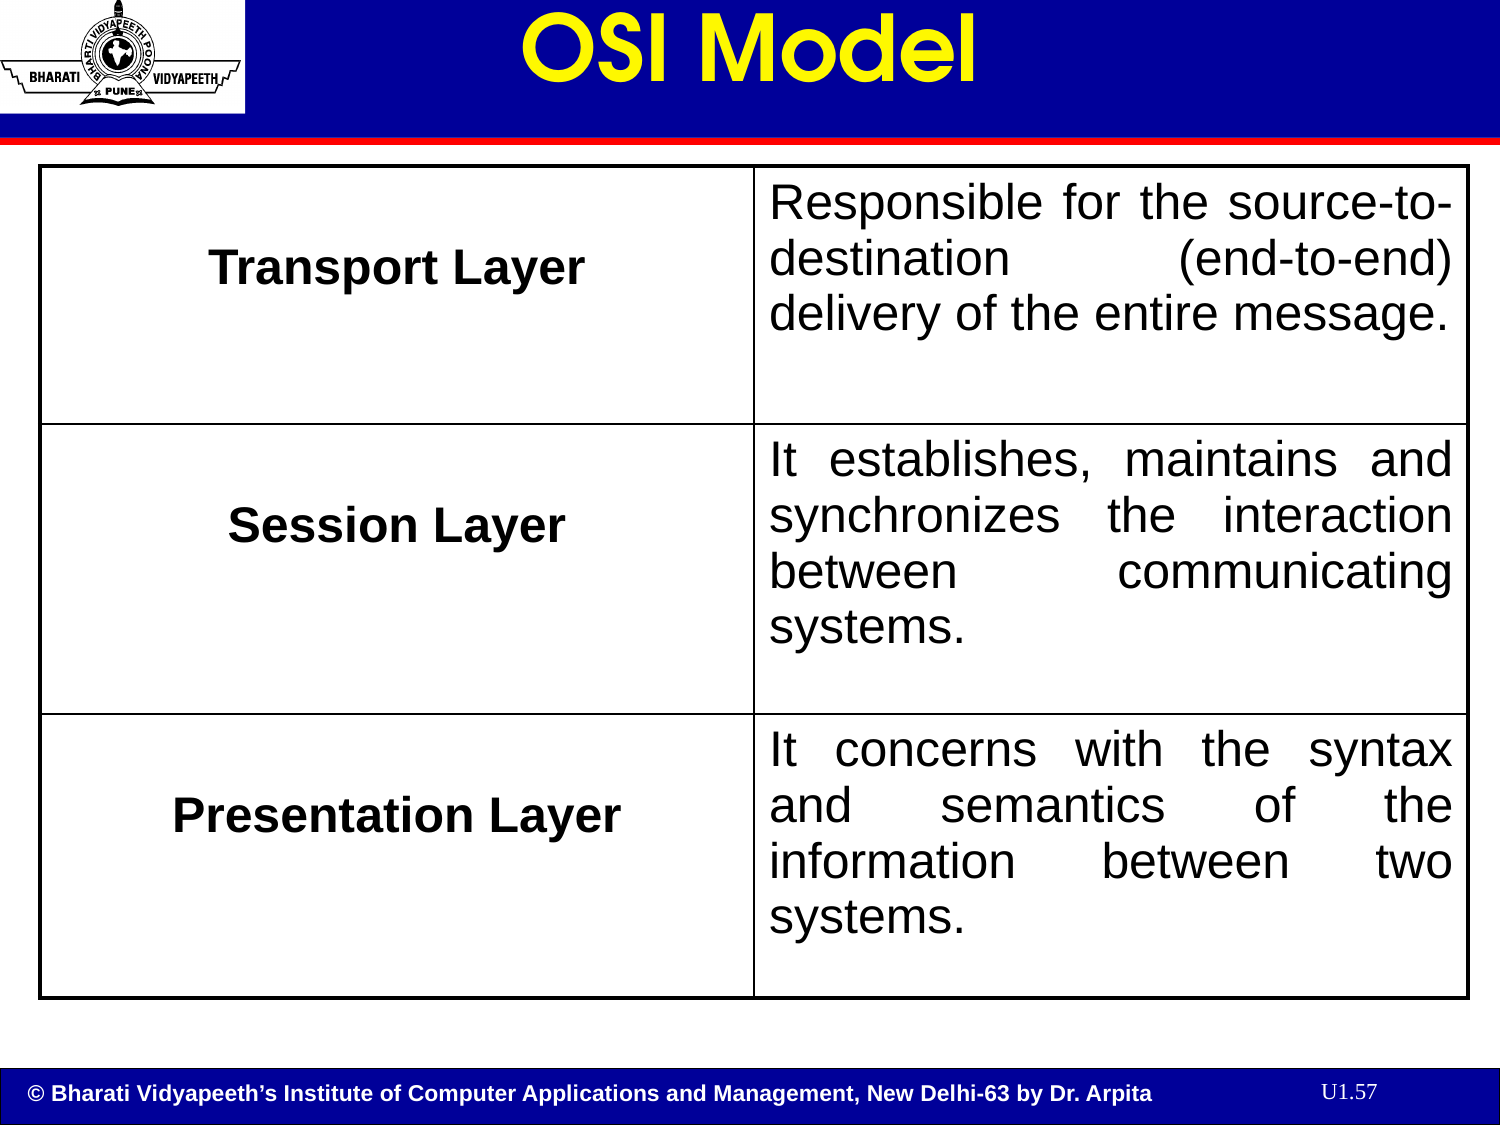

# OSI Model
| Transport Layer | Responsible for the source-to-destination (end-to-end) delivery of the entire message. |
| --- | --- |
| Session Layer | It establishes, maintains and synchronizes the interaction between communicating systems. |
| Presentation Layer | It concerns with the syntax and semantics of the information between two systems. |